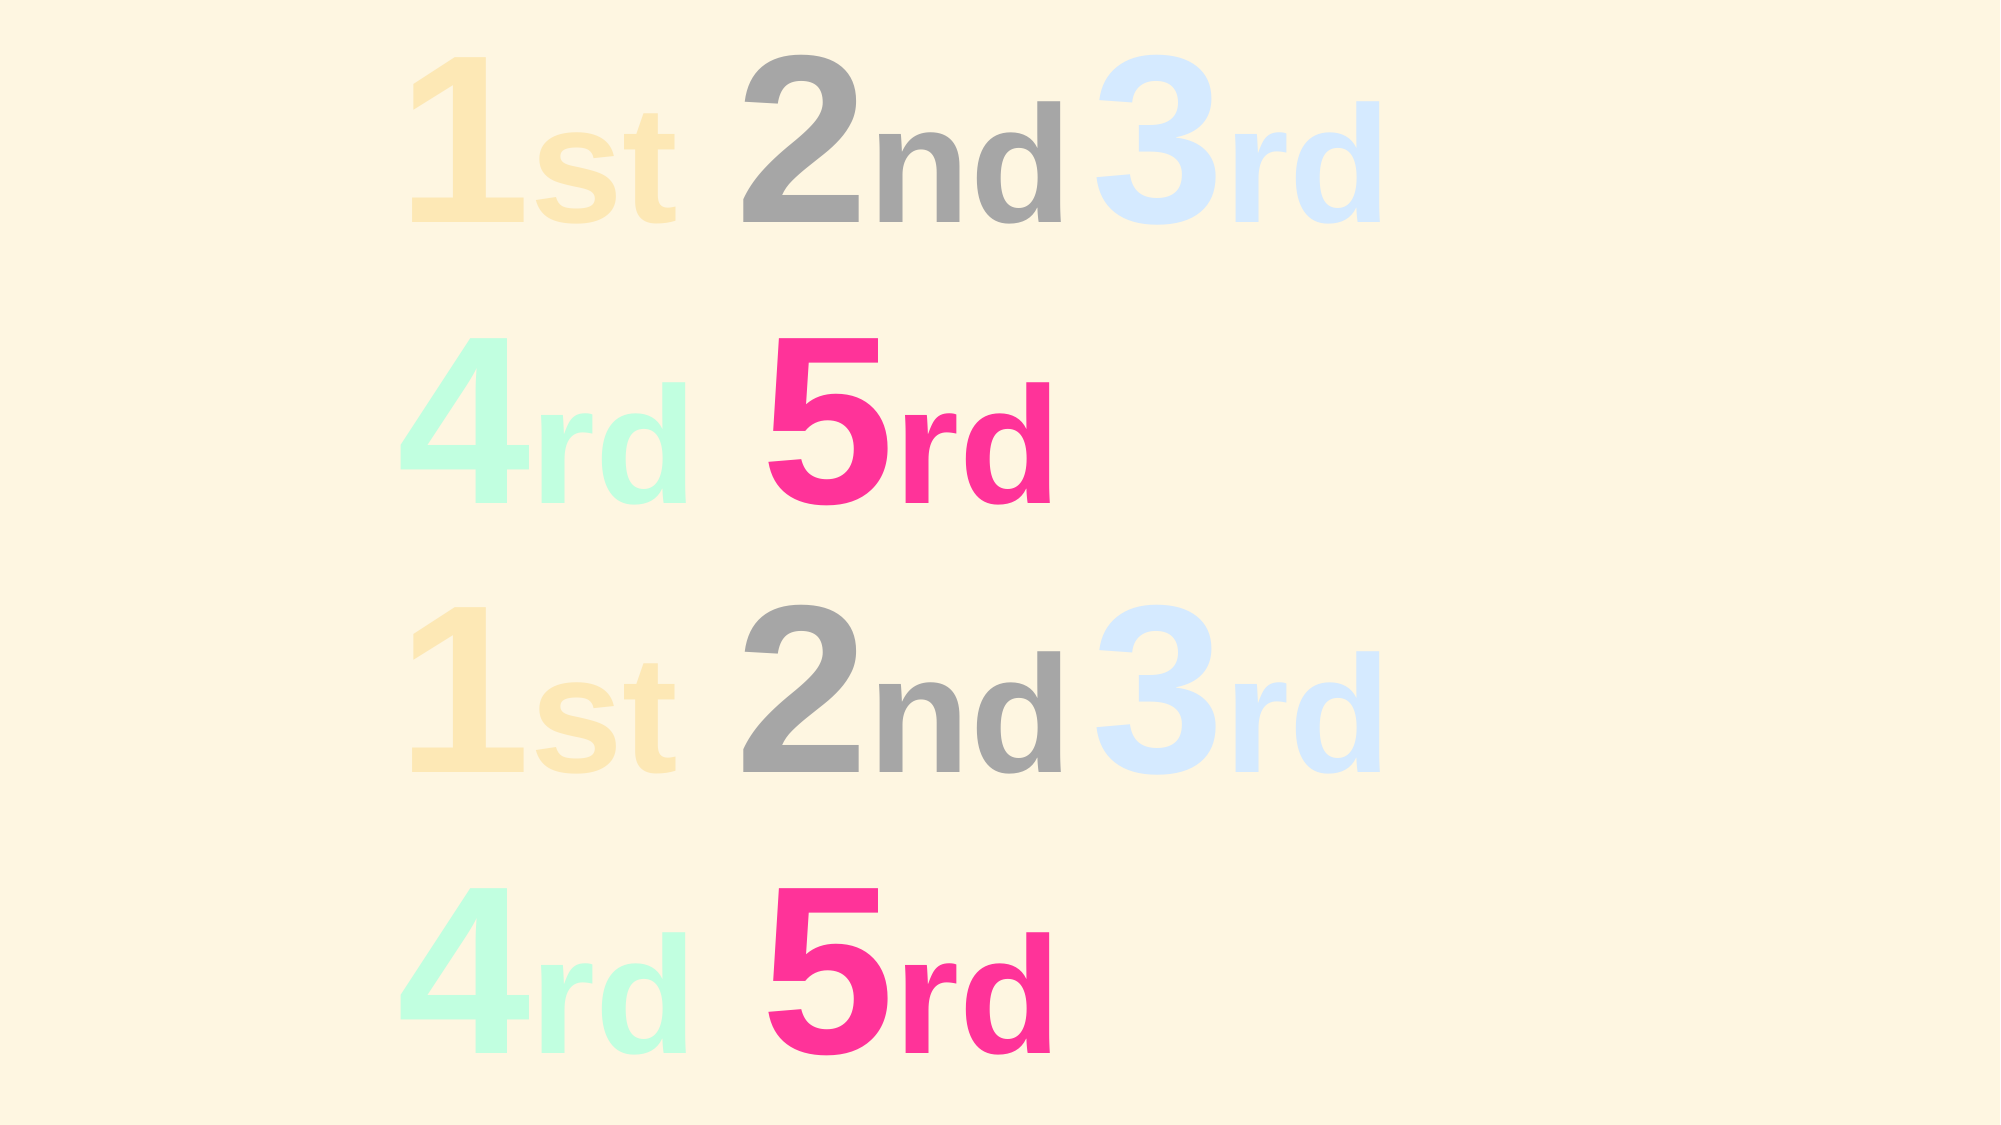

1st
2nd
3rd
4rd
5rd
1st
2nd
3rd
4rd
5rd